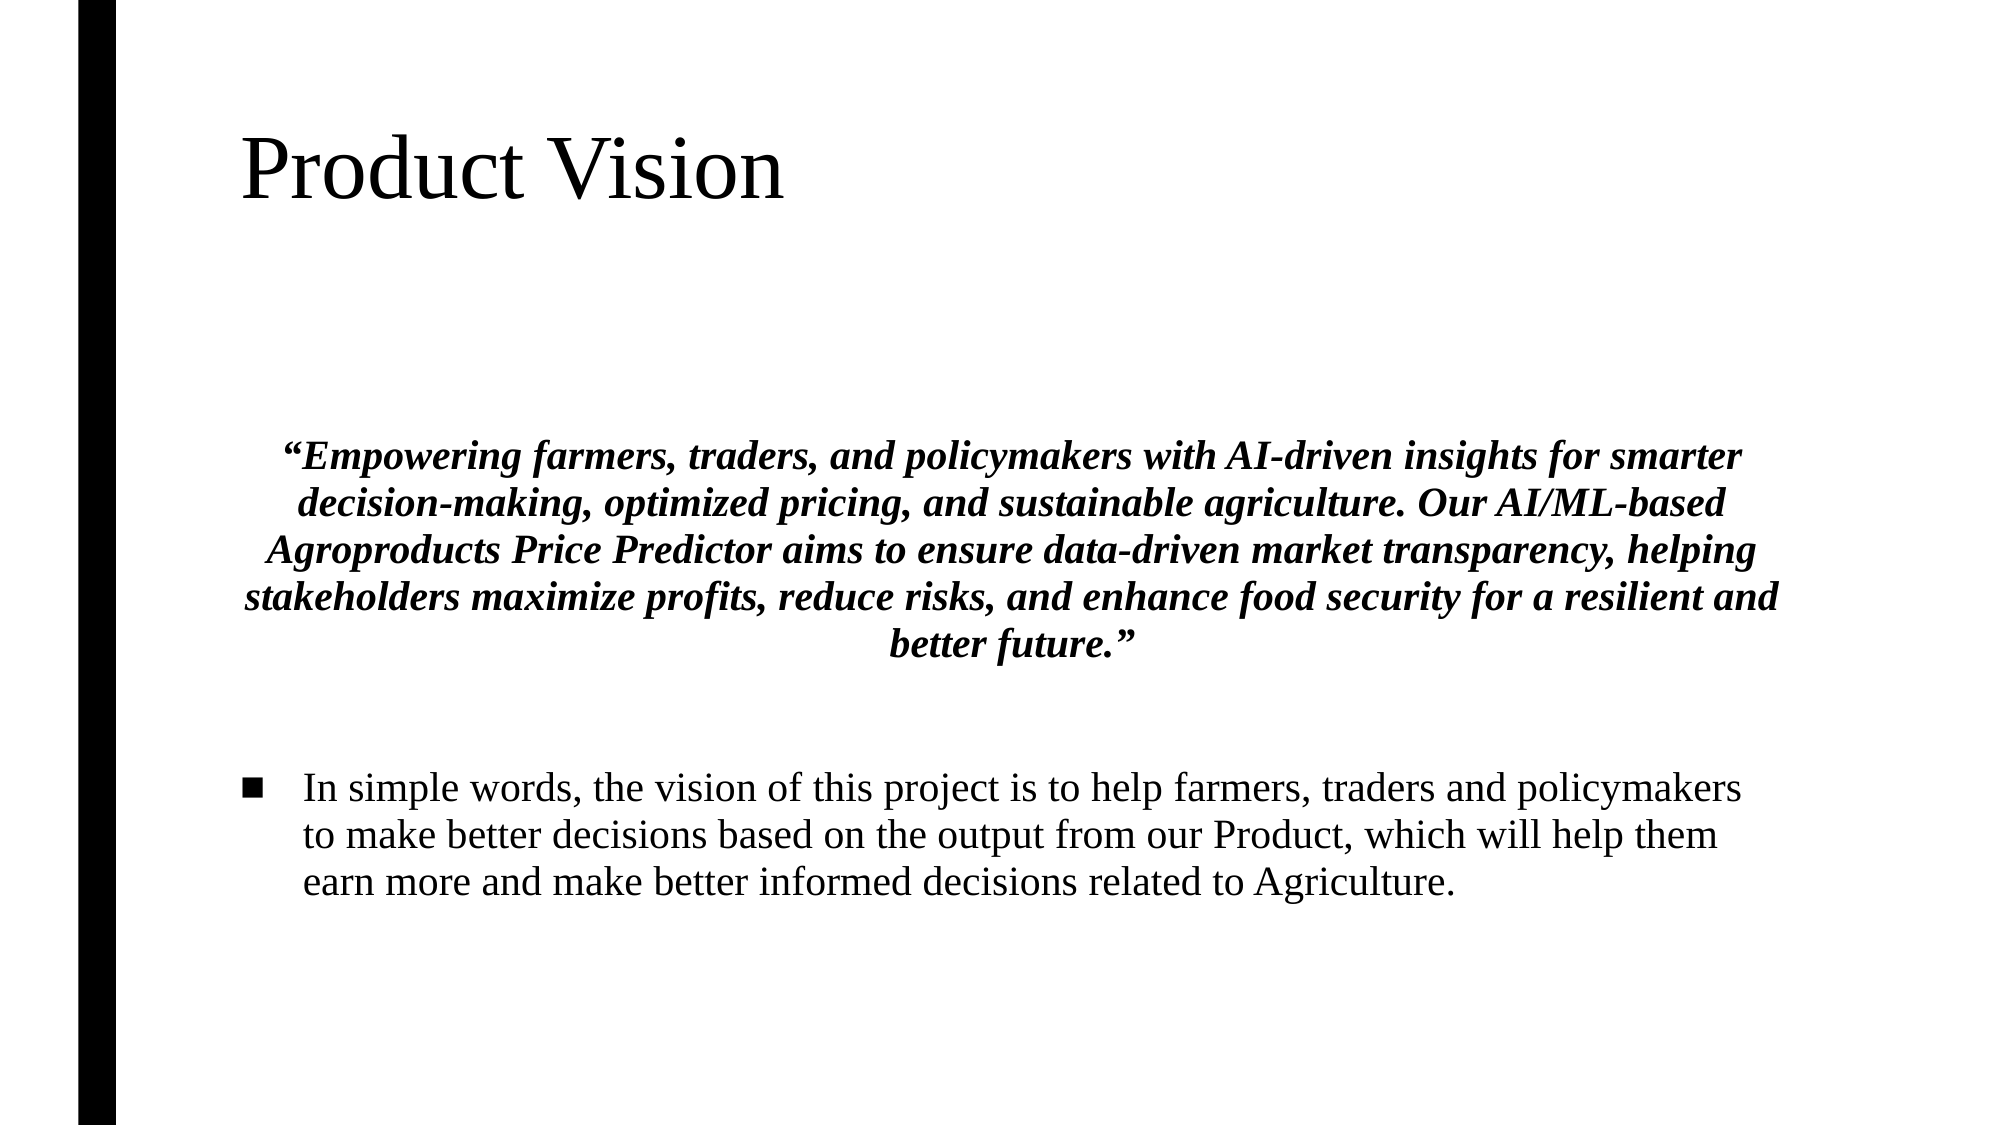

# Product Vision
“Empowering farmers, traders, and policymakers with AI-driven insights for smarter decision-making, optimized pricing, and sustainable agriculture. Our AI/ML-based Agroproducts Price Predictor aims to ensure data-driven market transparency, helping stakeholders maximize profits, reduce risks, and enhance food security for a resilient and better future.”

In simple words, the vision of this project is to help farmers, traders and policymakers to make better decisions based on the output from our Product, which will help them earn more and make better informed decisions related to Agriculture.